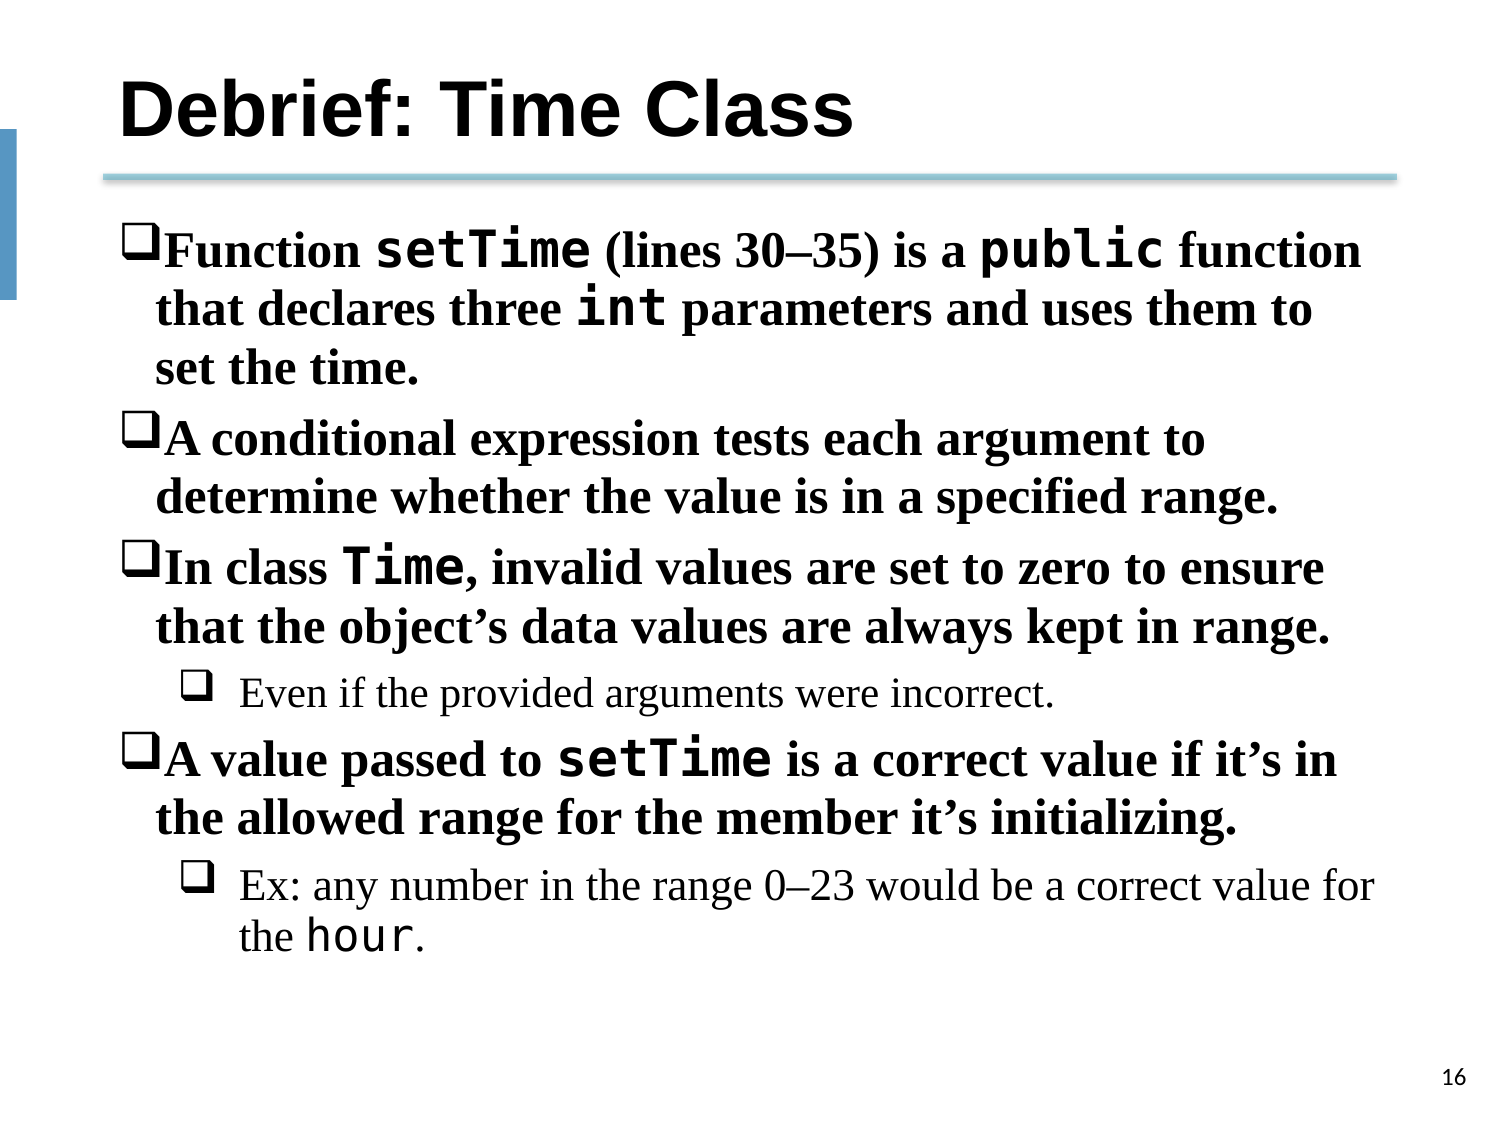

# Debrief: Time Class
Function setTime (lines 30–35) is a public function that declares three int parameters and uses them to set the time.
A conditional expression tests each argument to determine whether the value is in a specified range.
In class Time, invalid values are set to zero to ensure that the object’s data values are always kept in range.
Even if the provided arguments were incorrect.
A value passed to setTime is a correct value if it’s in the allowed range for the member it’s initializing.
Ex: any number in the range 0–23 would be a correct value for the hour.
16